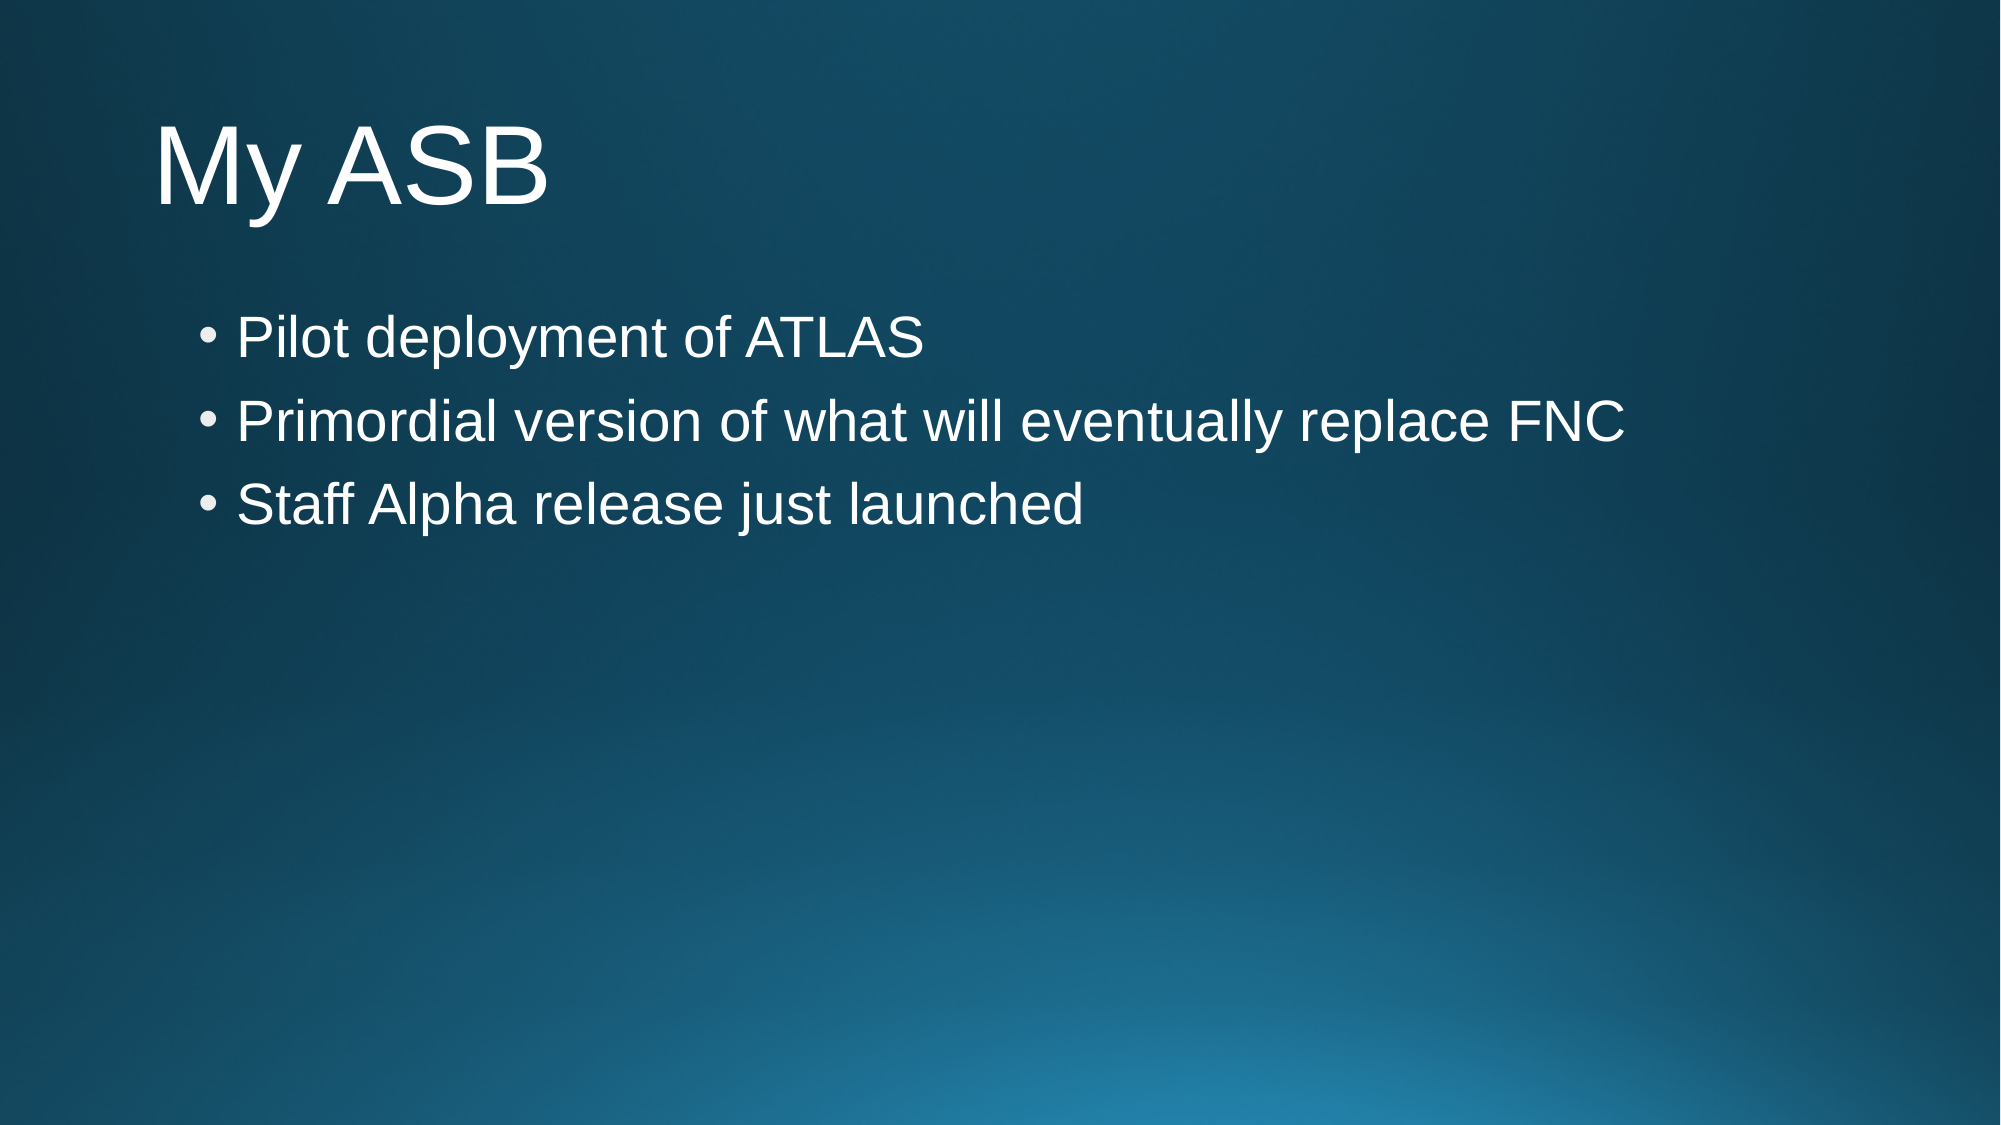

# My ASB
Pilot deployment of ATLAS
Primordial version of what will eventually replace FNC
Staff Alpha release just launched